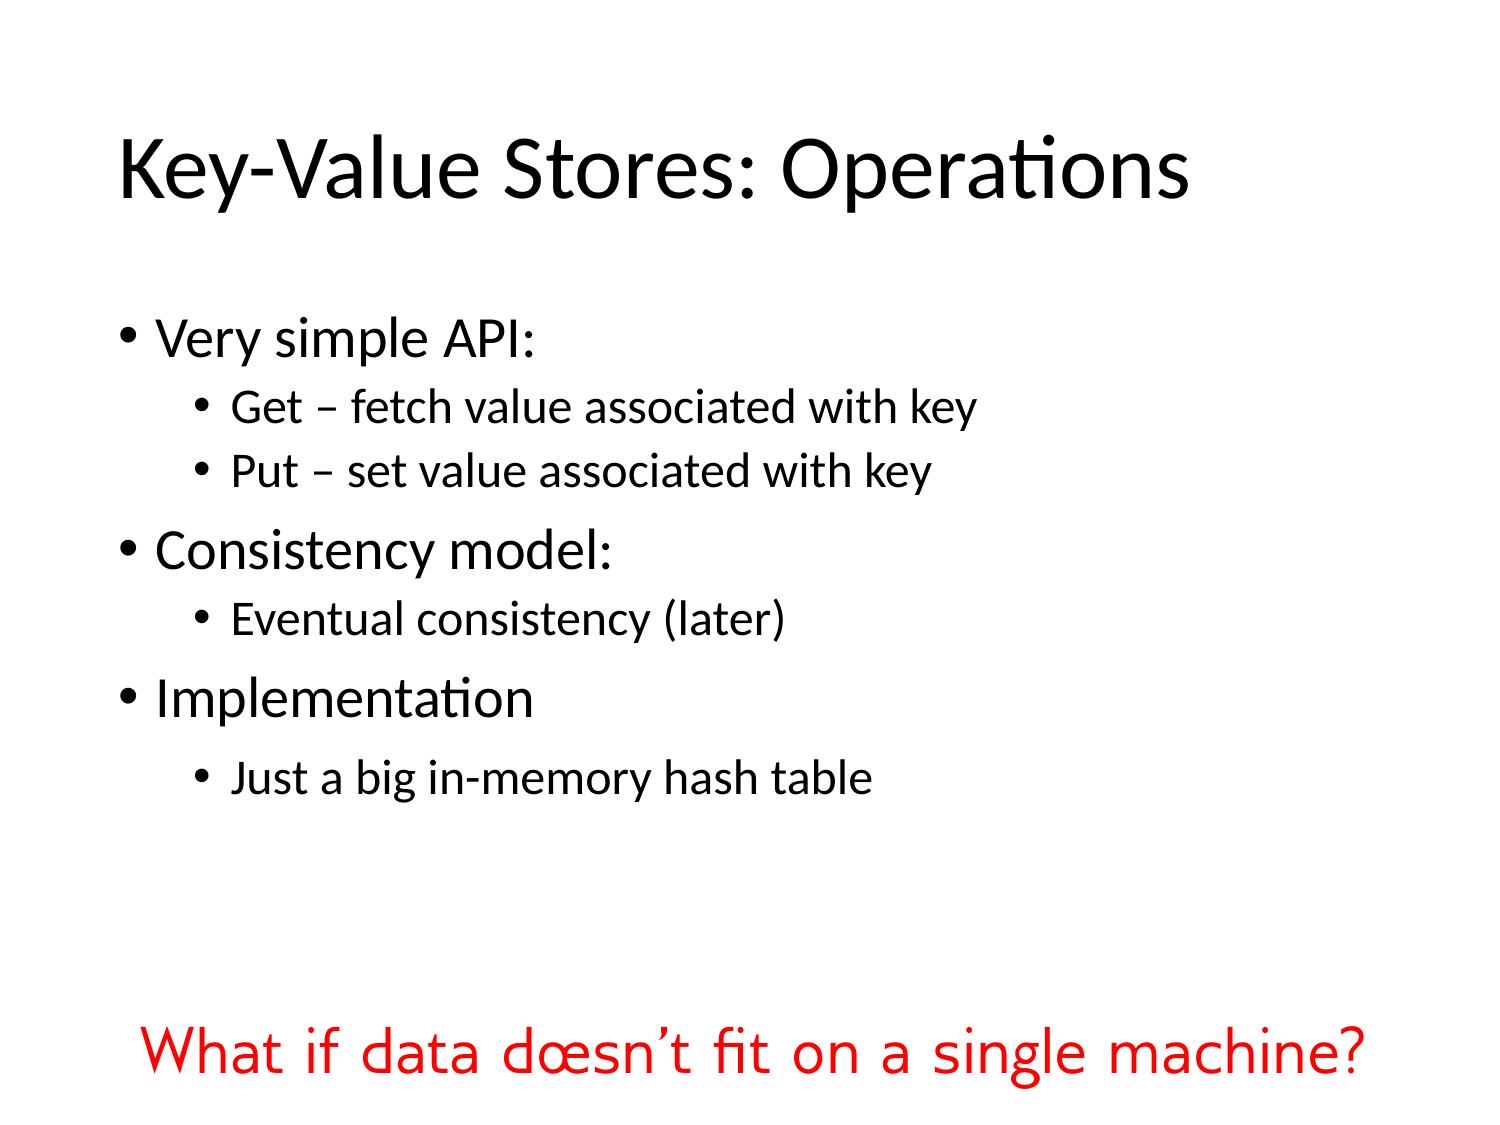

# Key-Value Stores: Operations
Very simple API:
Get – fetch value associated with key
Put – set value associated with key
Consistency model:
Eventual consistency (later)
Implementation
Just a big in-memory hash table

What if data doesn’t fit on a single machine?